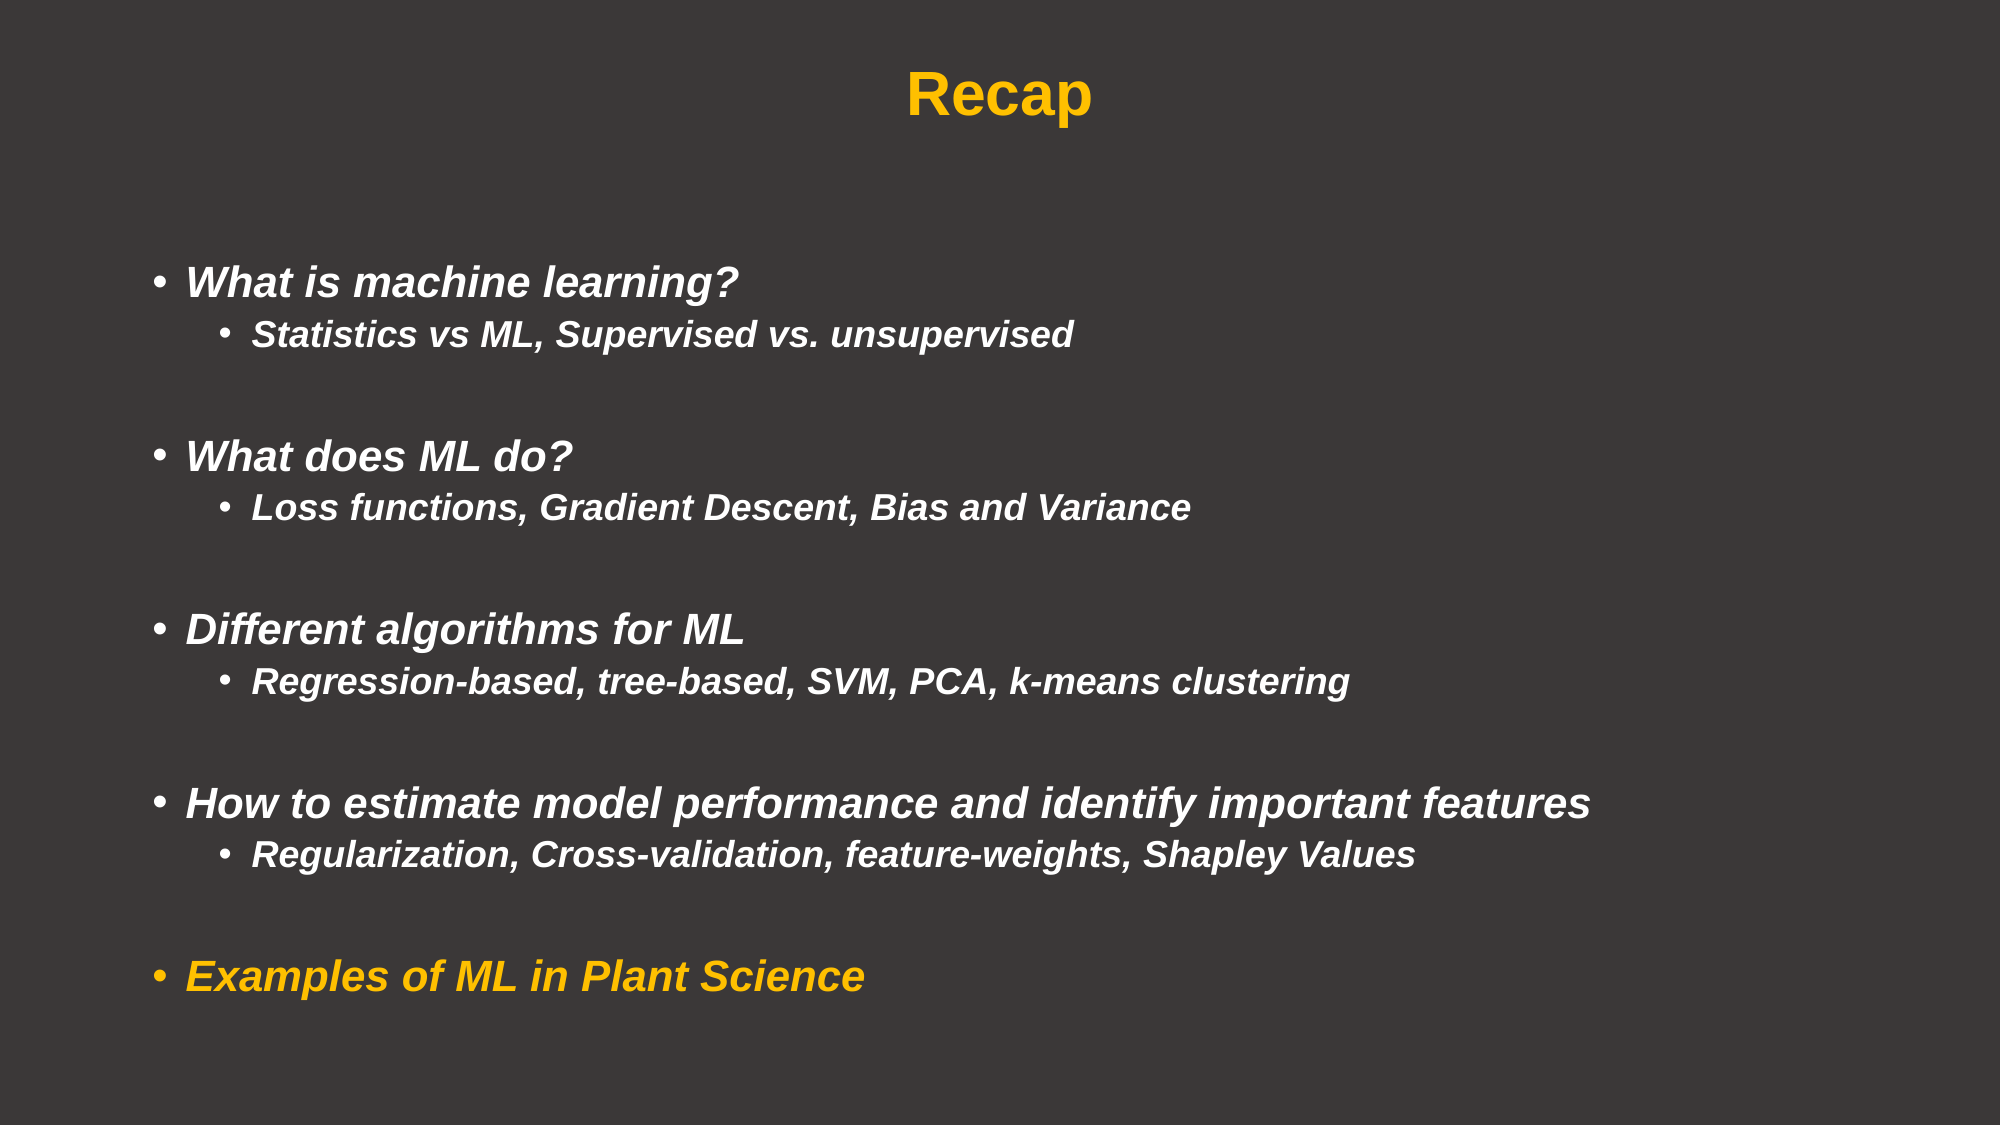

# Recap
What is machine learning?
Statistics vs ML, Supervised vs. unsupervised

What does ML do?
Loss functions, Gradient Descent, Bias and Variance

Different algorithms for ML
Regression-based, tree-based, SVM, PCA, k-means clustering

How to estimate model performance and identify important features
Regularization, Cross-validation, feature-weights, Shapley Values

Examples of ML in Plant Science